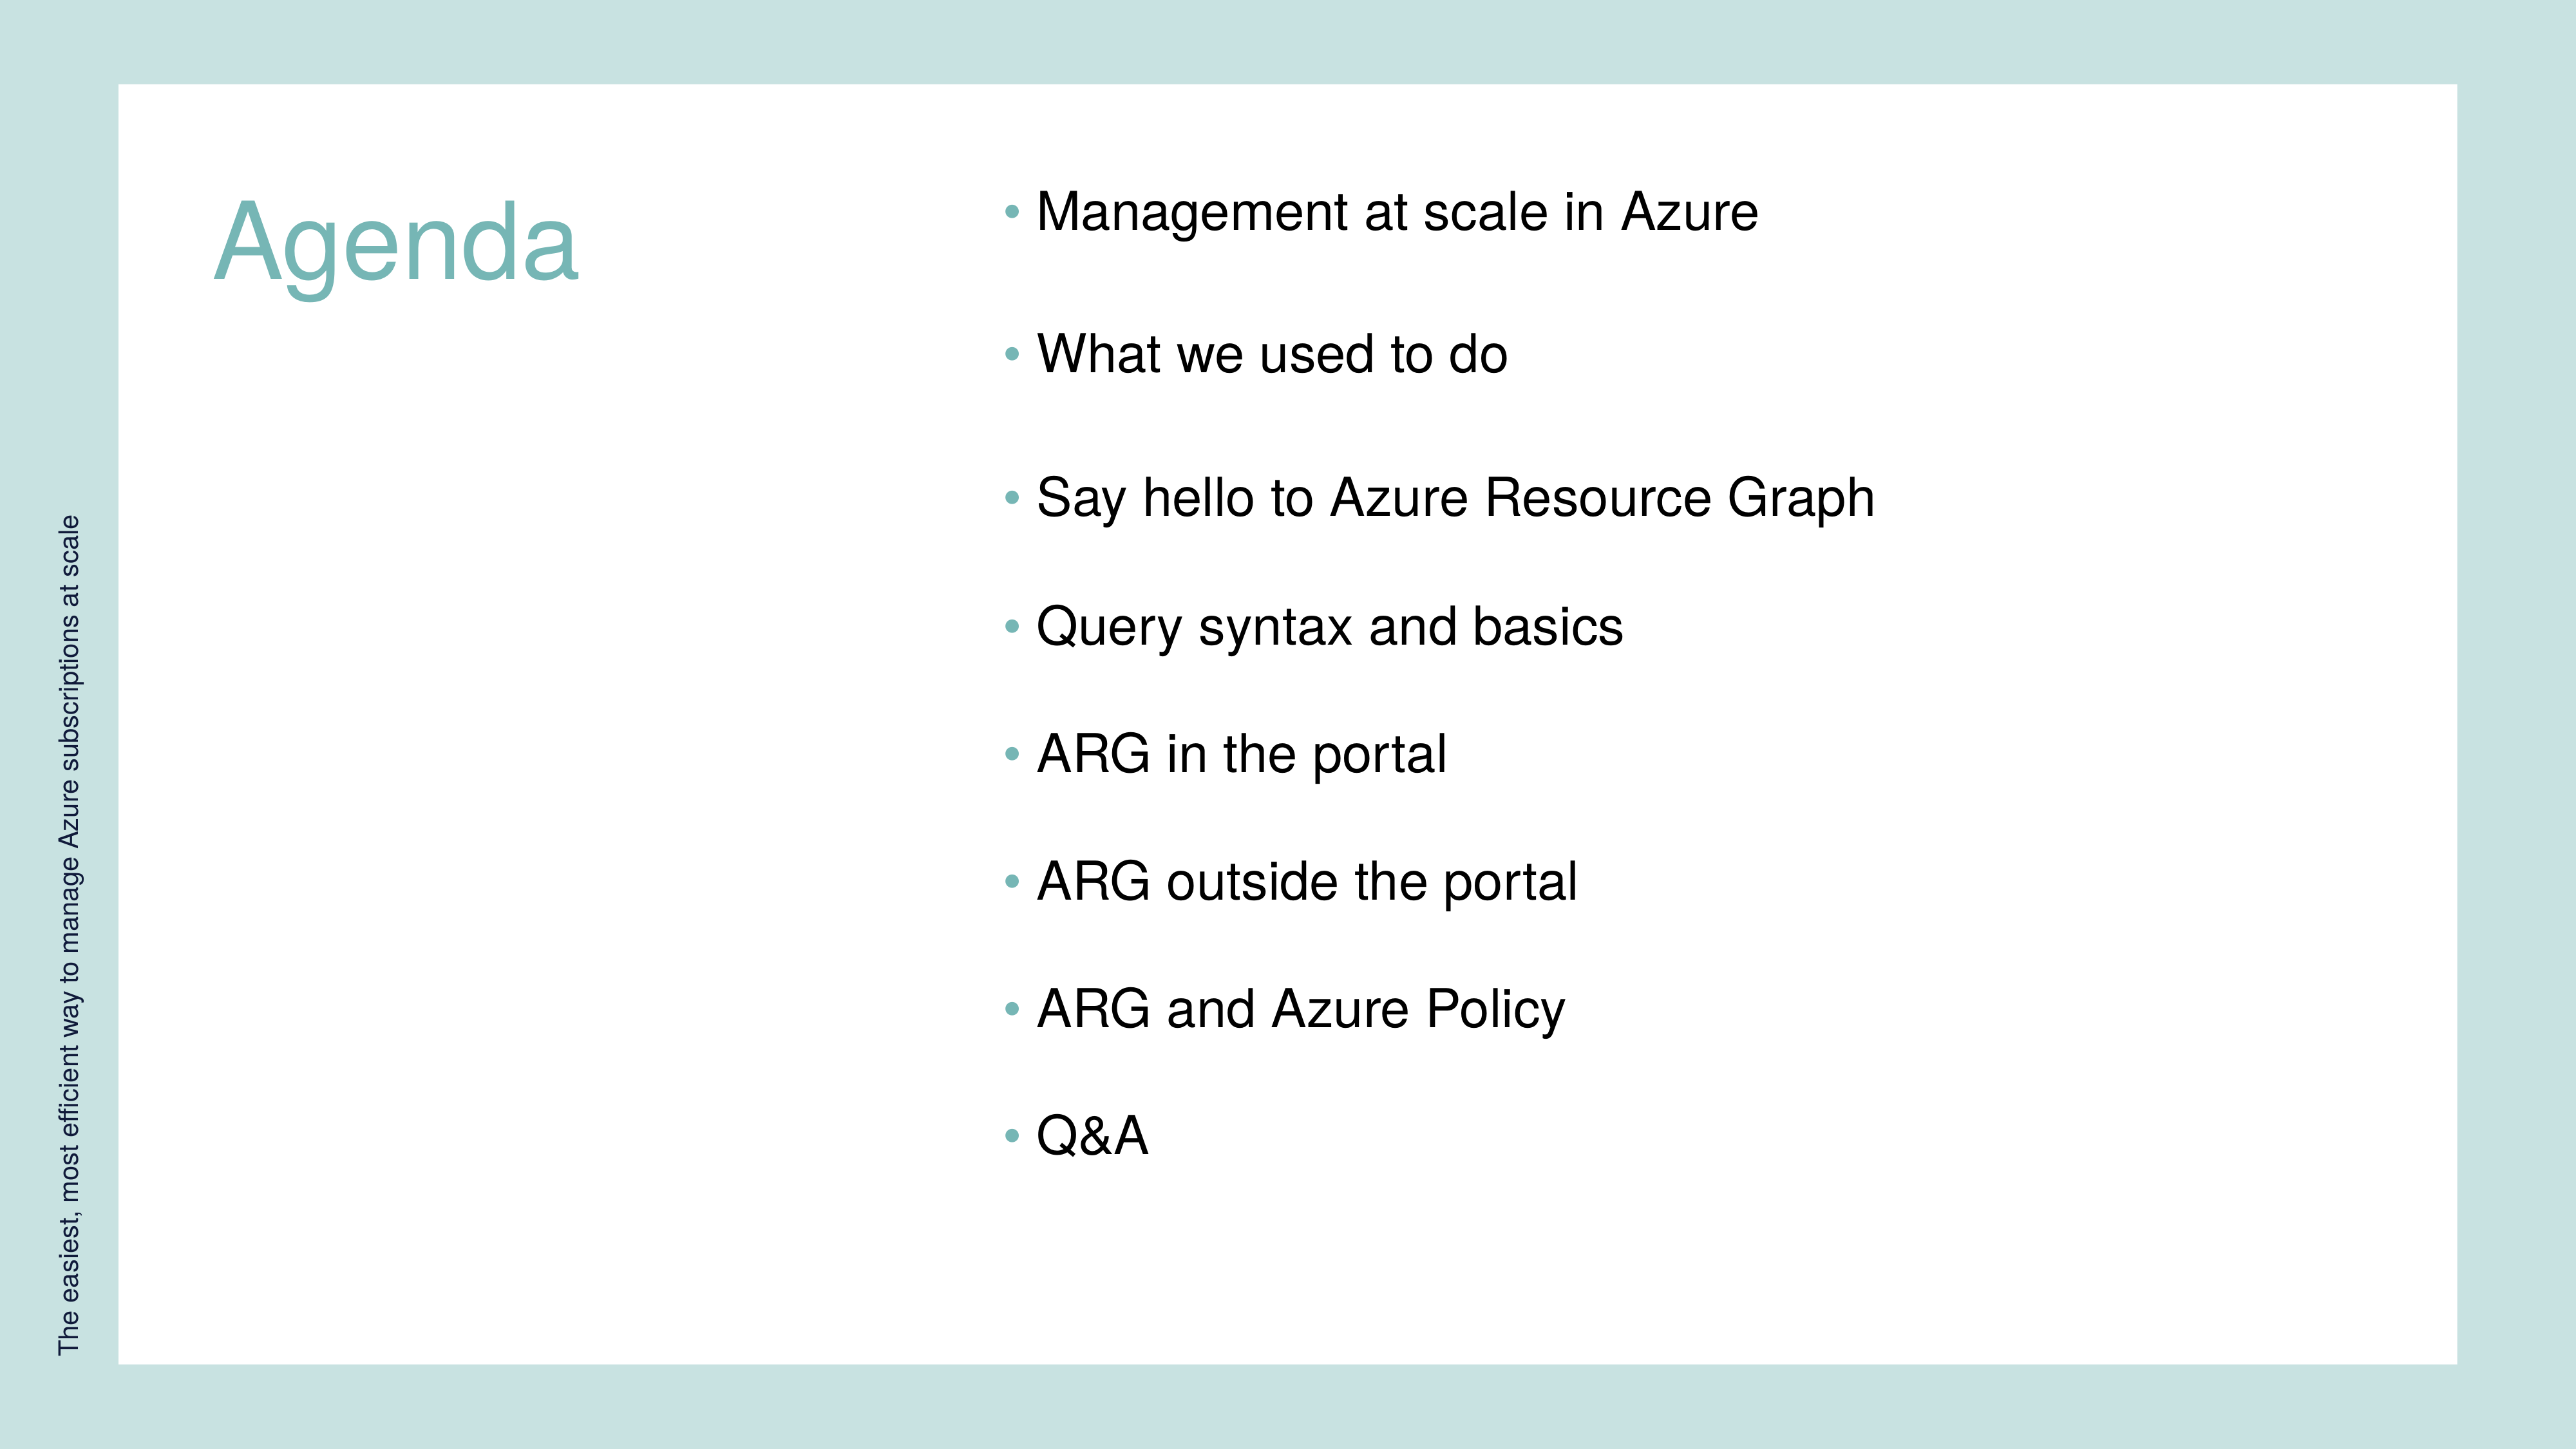

Agenda
• Management at scale in Azure
• What we used to do
• Say hello to Azure Resource Graph
• Query syntax and basics
• ARG in the portal
• ARG outside the portal
• ARG and Azure Policy
• Q&A
The easiest, most efficient way to manage Azure subscriptions at scale